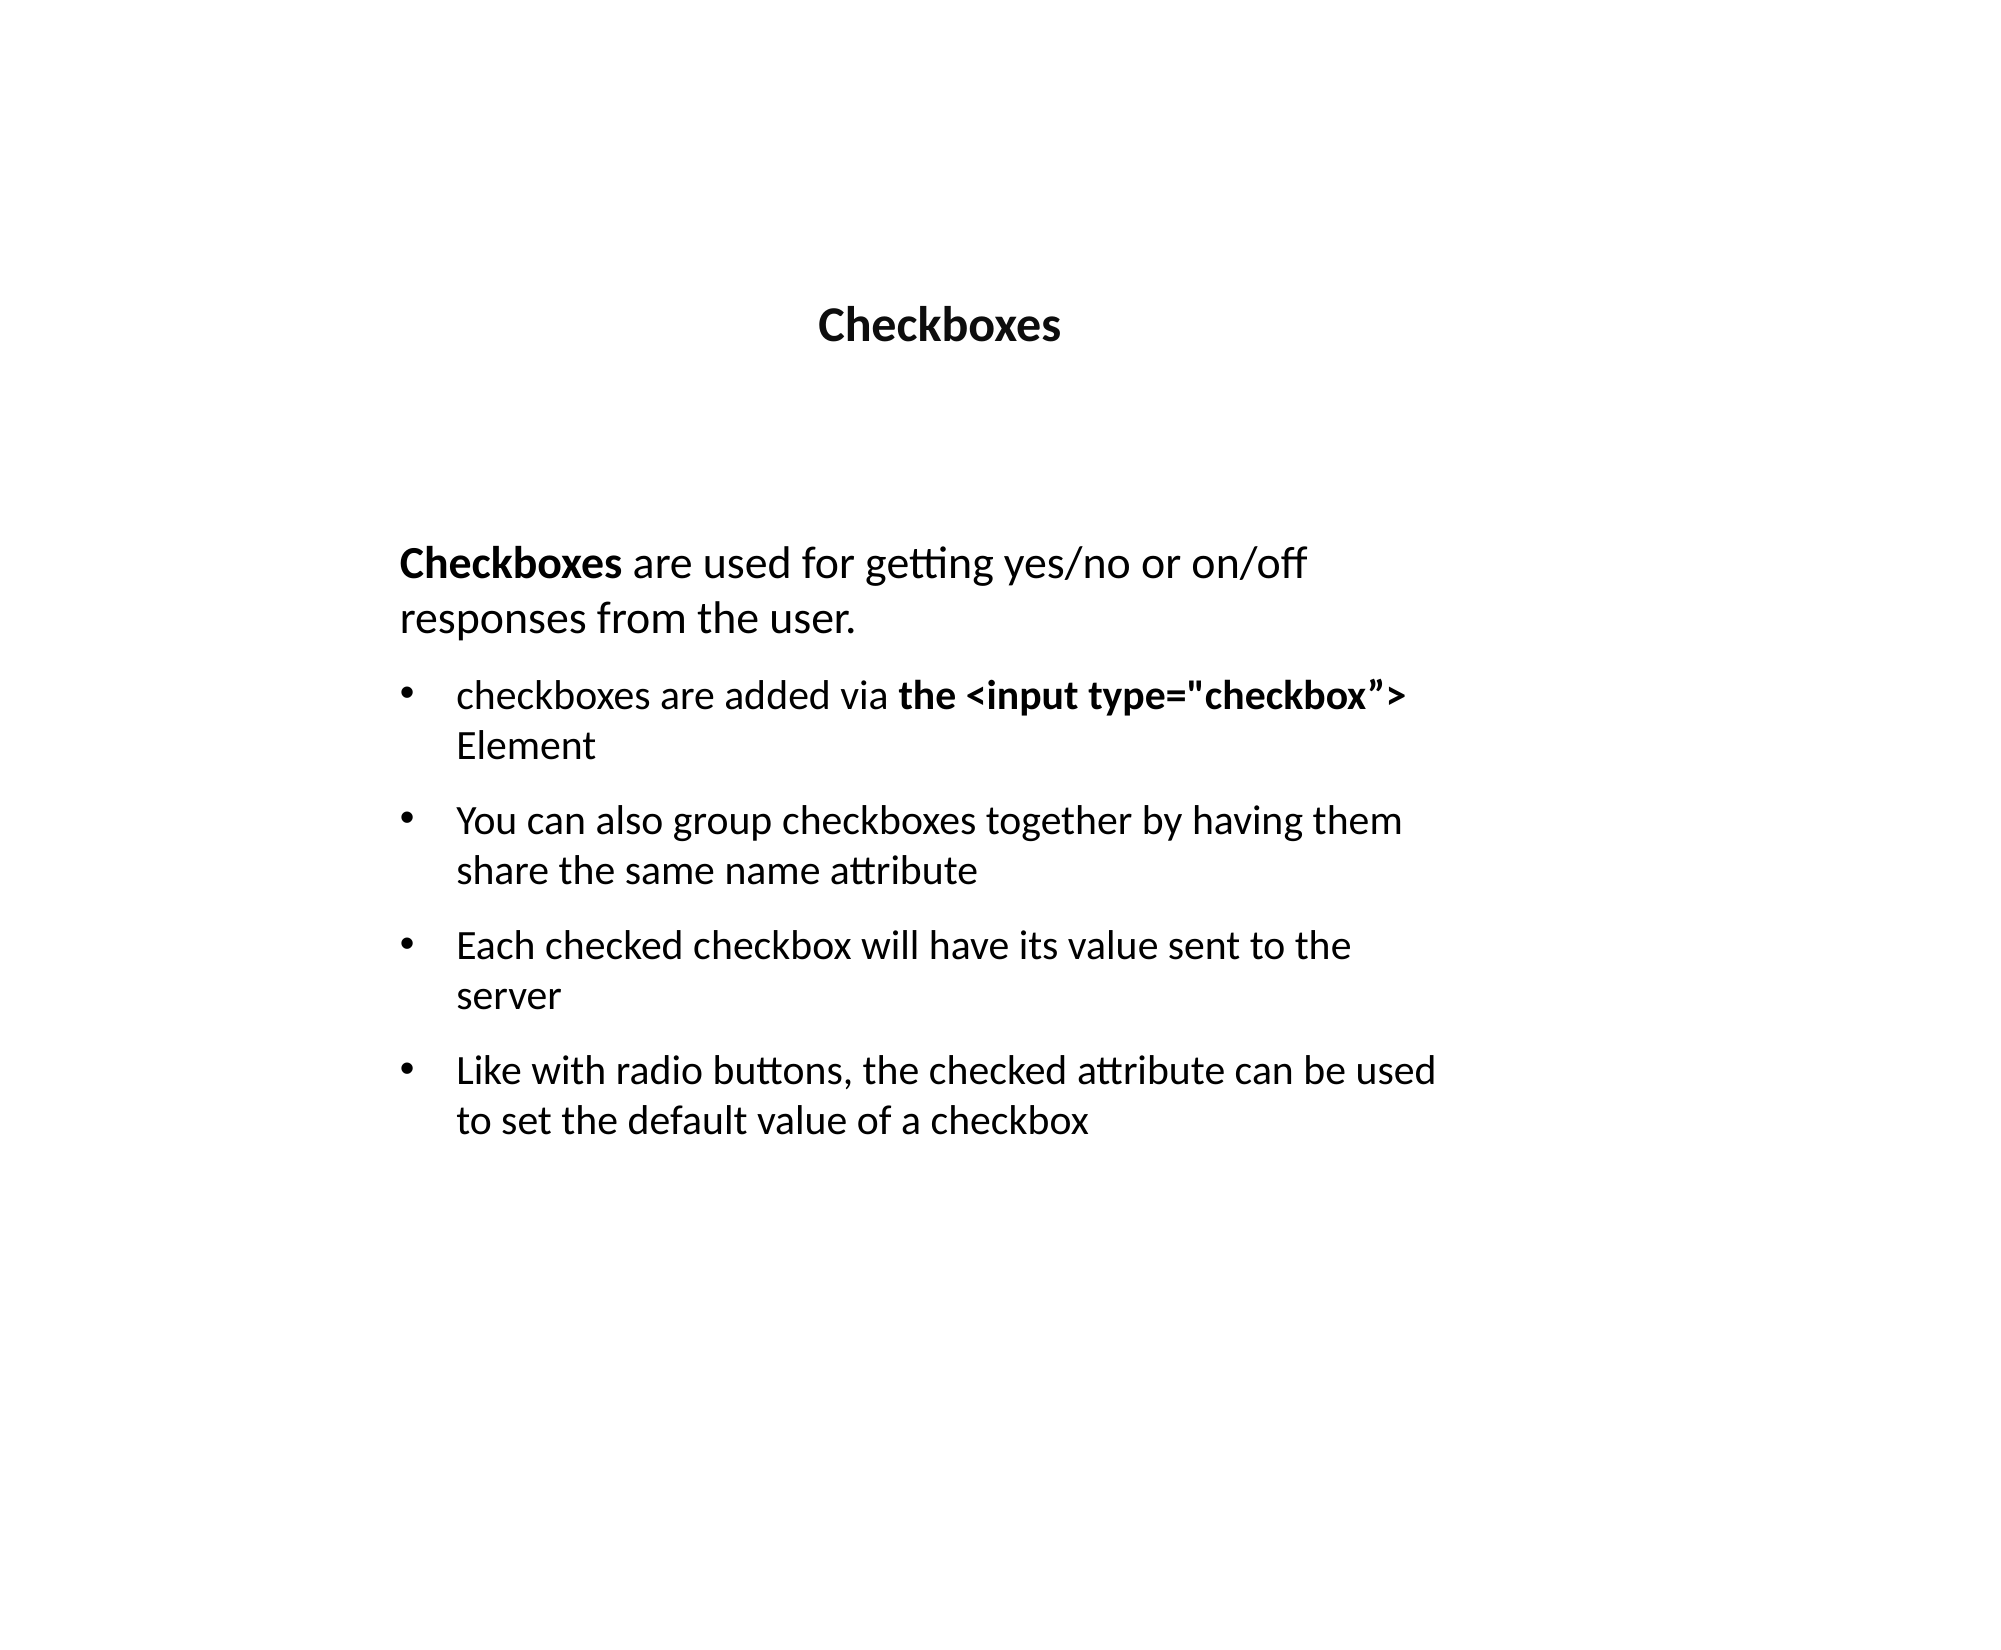

# Checkboxes
Checkboxes are used for getting yes/no or on/off responses from the user.
checkboxes are added via the <input type="checkbox”> Element
You can also group checkboxes together by having them share the same name attribute
Each checked checkbox will have its value sent to the server
Like with radio buttons, the checked attribute can be used to set the default value of a checkbox